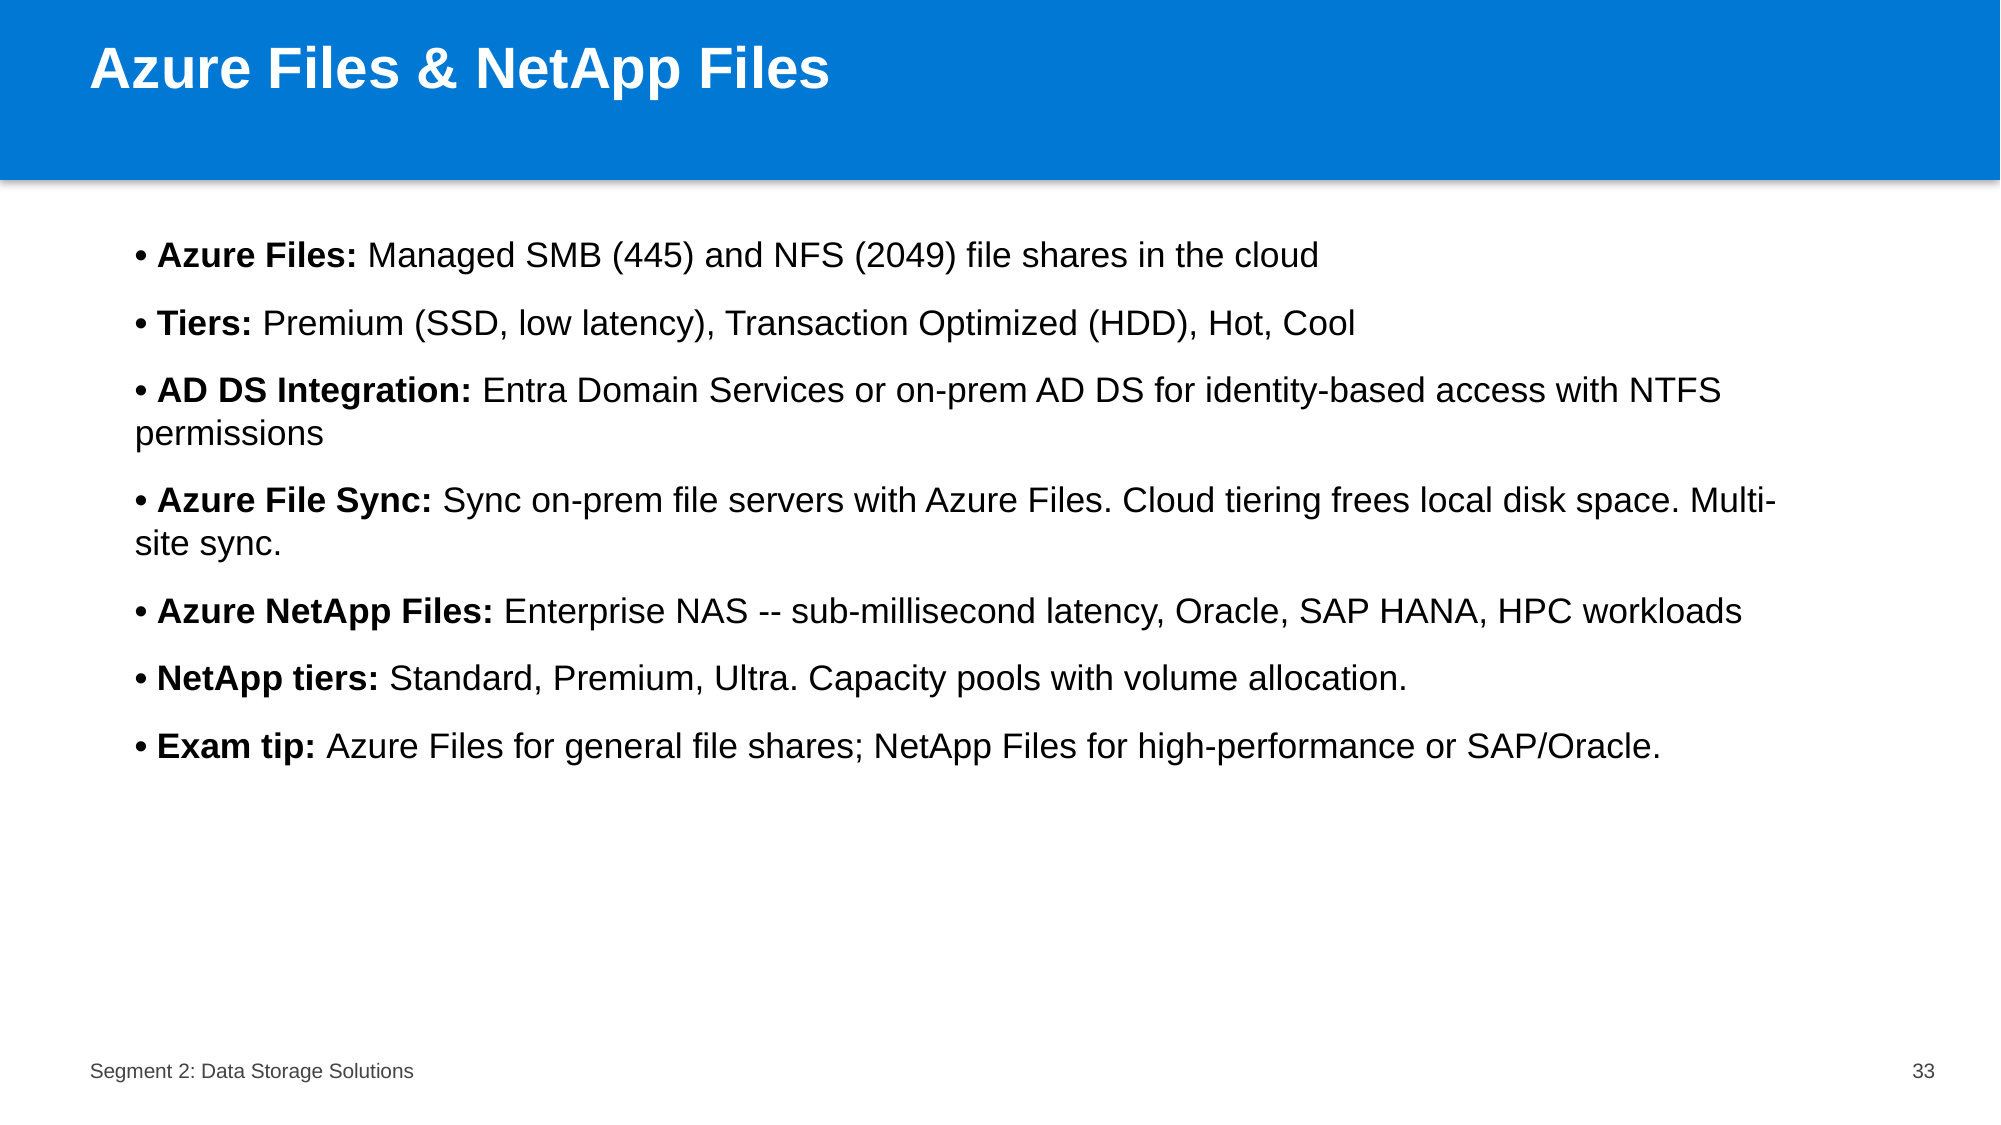

Azure Files & NetApp Files
• Azure Files: Managed SMB (445) and NFS (2049) file shares in the cloud
• Tiers: Premium (SSD, low latency), Transaction Optimized (HDD), Hot, Cool
• AD DS Integration: Entra Domain Services or on-prem AD DS for identity-based access with NTFS permissions
• Azure File Sync: Sync on-prem file servers with Azure Files. Cloud tiering frees local disk space. Multi-site sync.
• Azure NetApp Files: Enterprise NAS -- sub-millisecond latency, Oracle, SAP HANA, HPC workloads
• NetApp tiers: Standard, Premium, Ultra. Capacity pools with volume allocation.
• Exam tip: Azure Files for general file shares; NetApp Files for high-performance or SAP/Oracle.
Segment 2: Data Storage Solutions
33